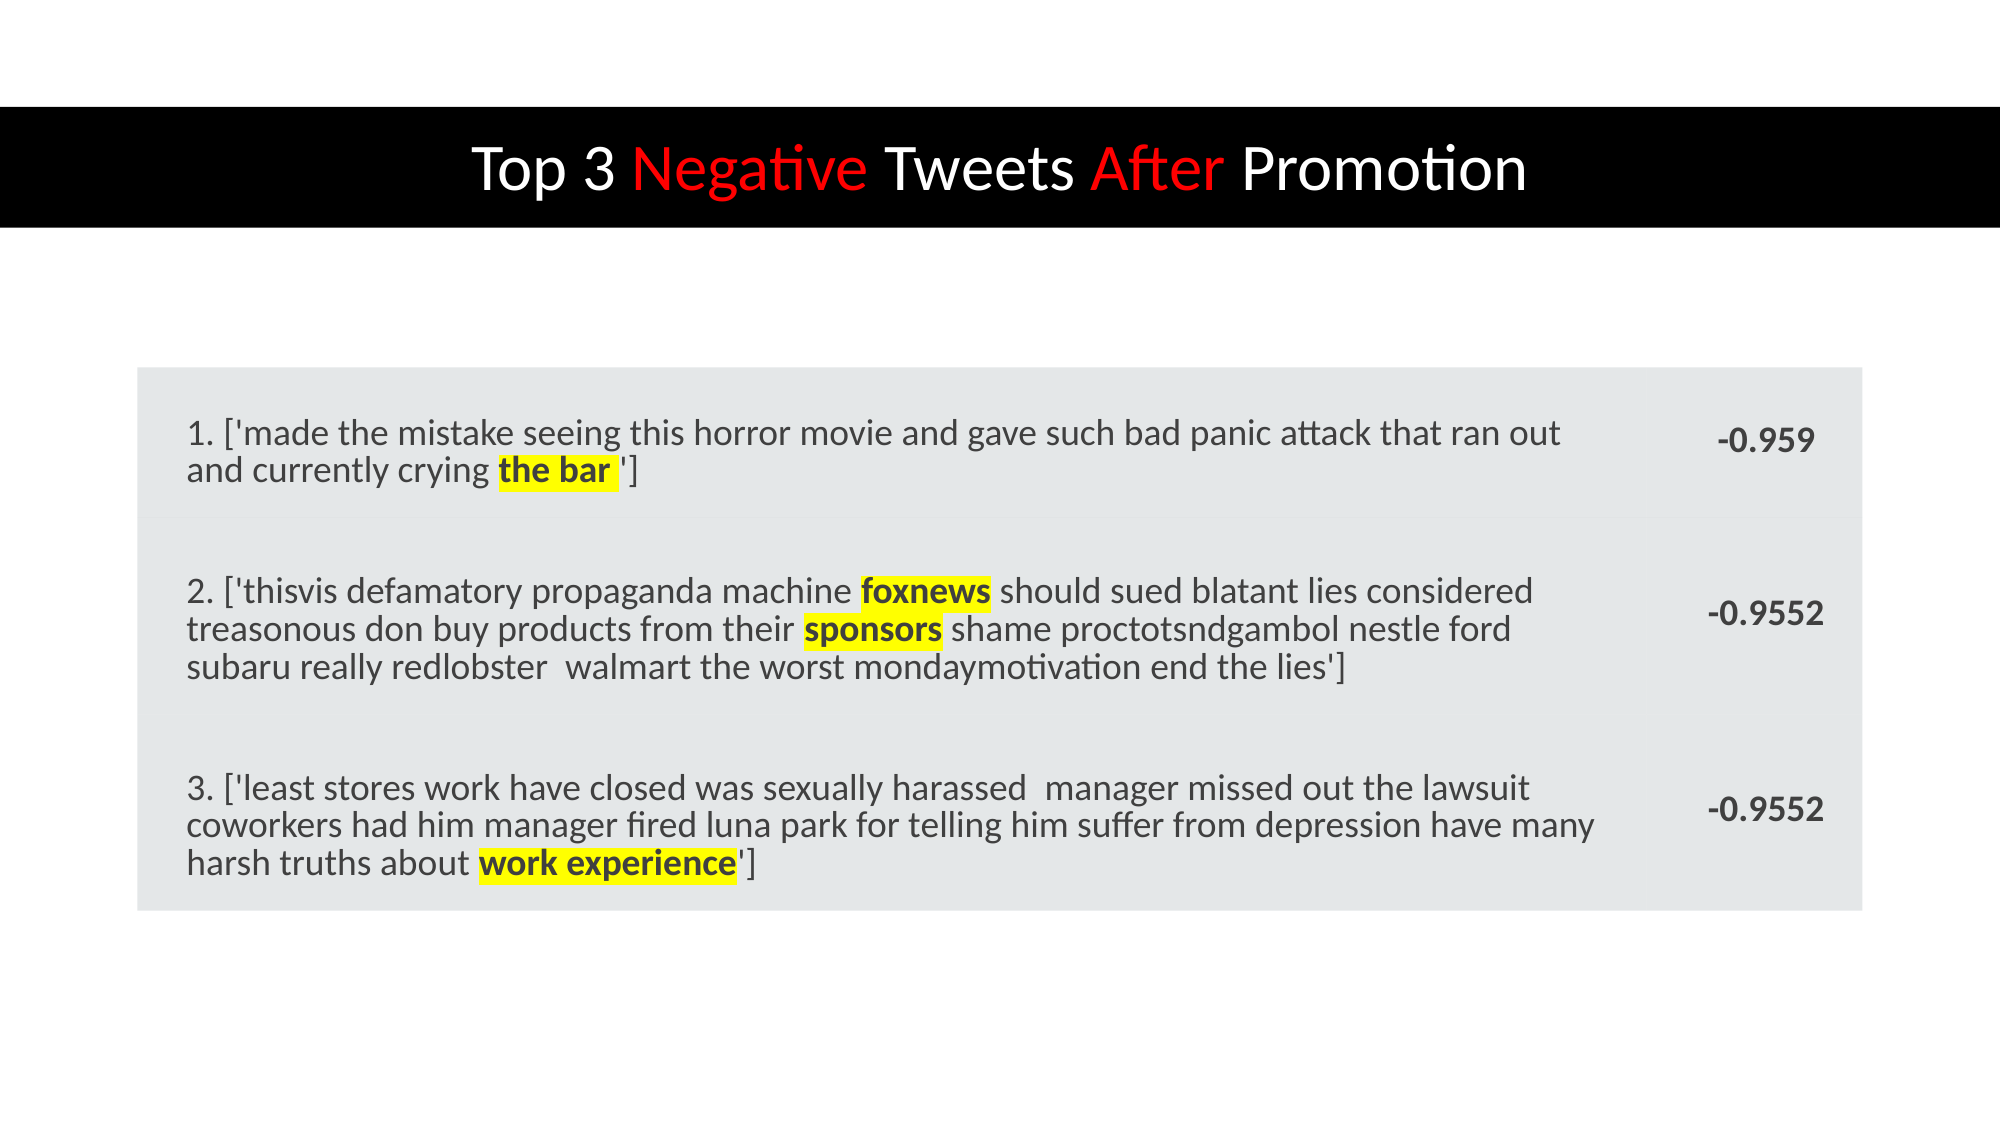

# Top 3 Negative Tweets After Promotion
| 1. ['made the mistake seeing this horror movie and gave such bad panic attack that ran out and currently crying the bar '] | -0.959 |
| --- | --- |
| 2. ['thisvis defamatory propaganda machine foxnews should sued blatant lies considered treasonous don buy products from their sponsors shame proctotsndgambol nestle ford subaru really redlobster walmart the worst mondaymotivation end the lies'] | -0.9552 |
| 3. ['least stores work have closed was sexually harassed manager missed out the lawsuit coworkers had him manager fired luna park for telling him suffer from depression have many harsh truths about work experience'] | -0.9552 |